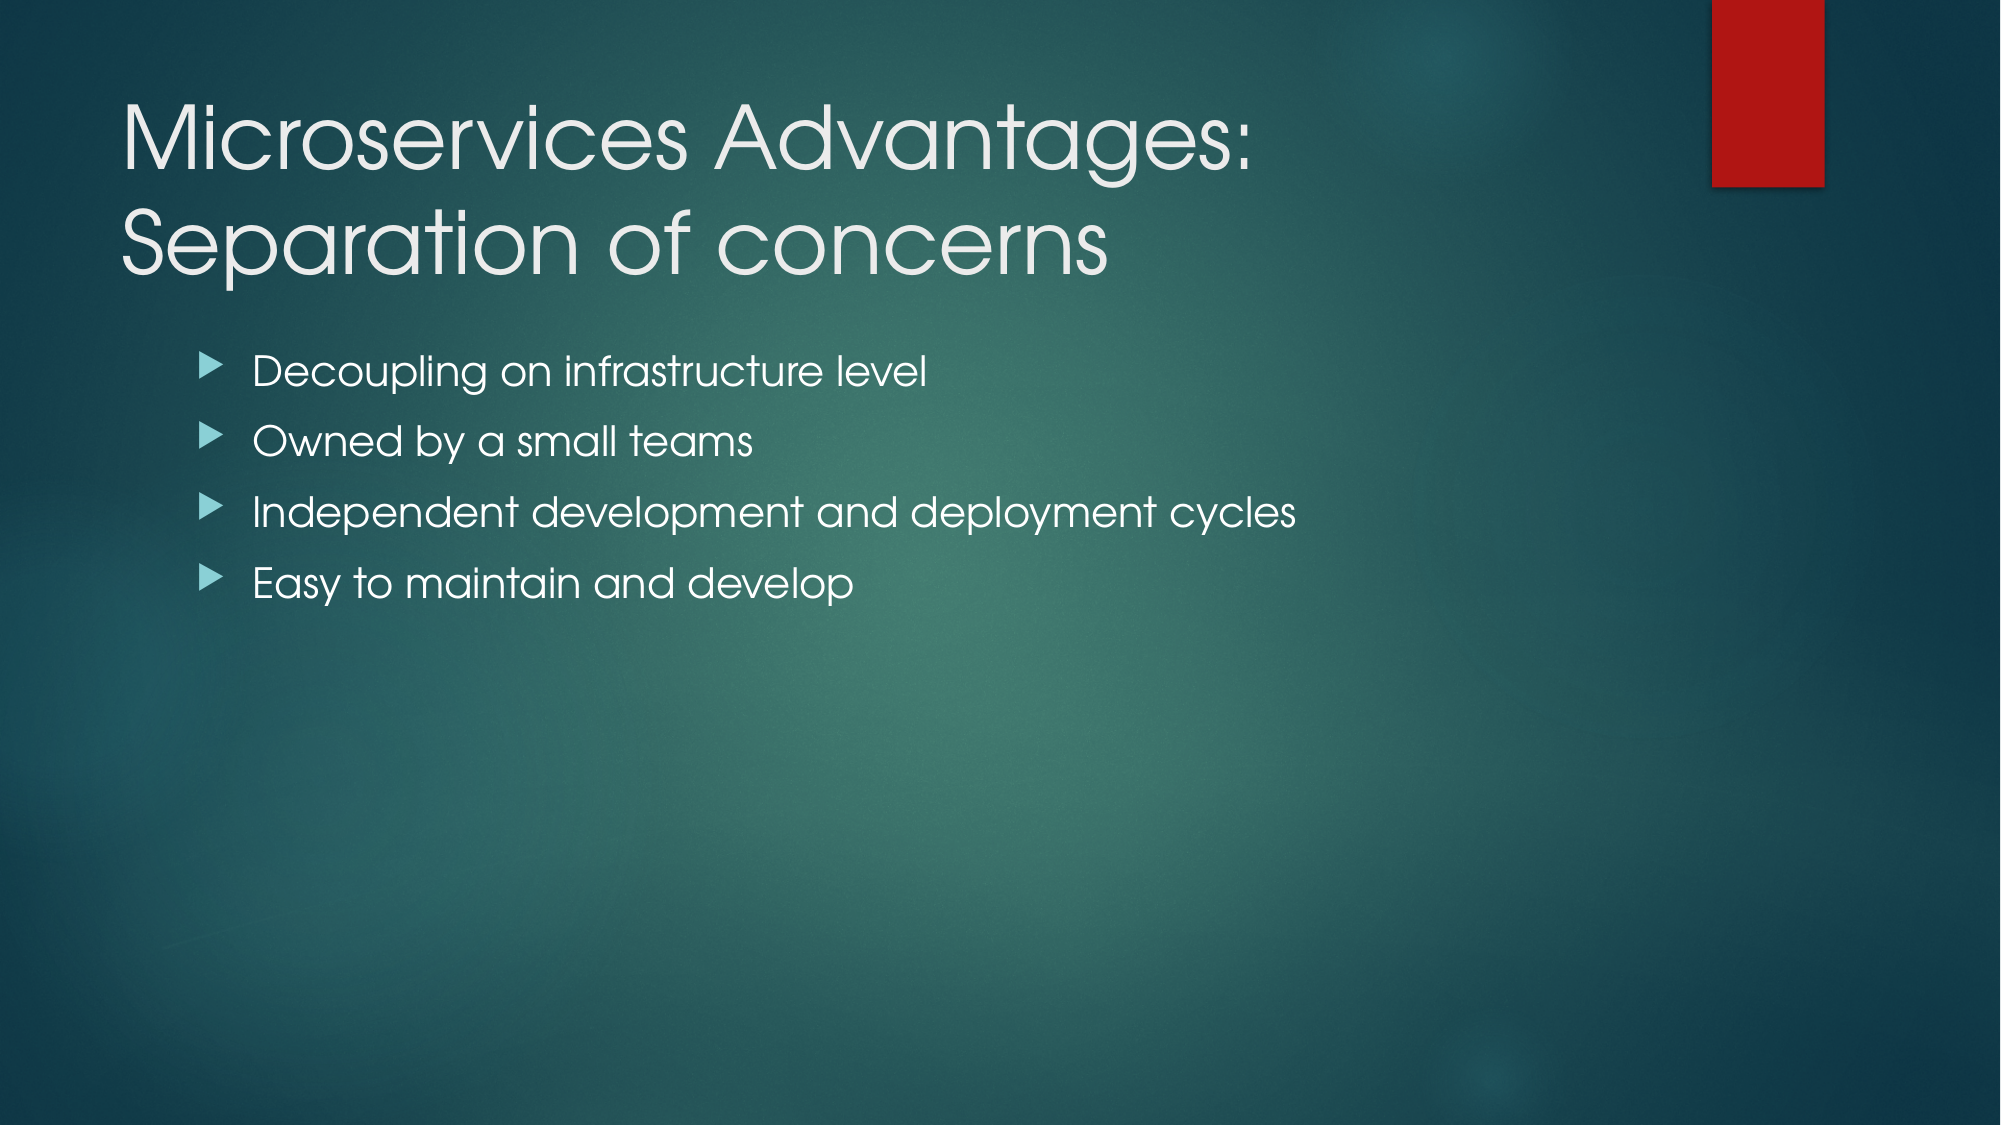

# Microservices Advantages: Separation of concerns
Decoupling on infrastructure level
Owned by a small teams
Independent development and deployment cycles
Easy to maintain and develop